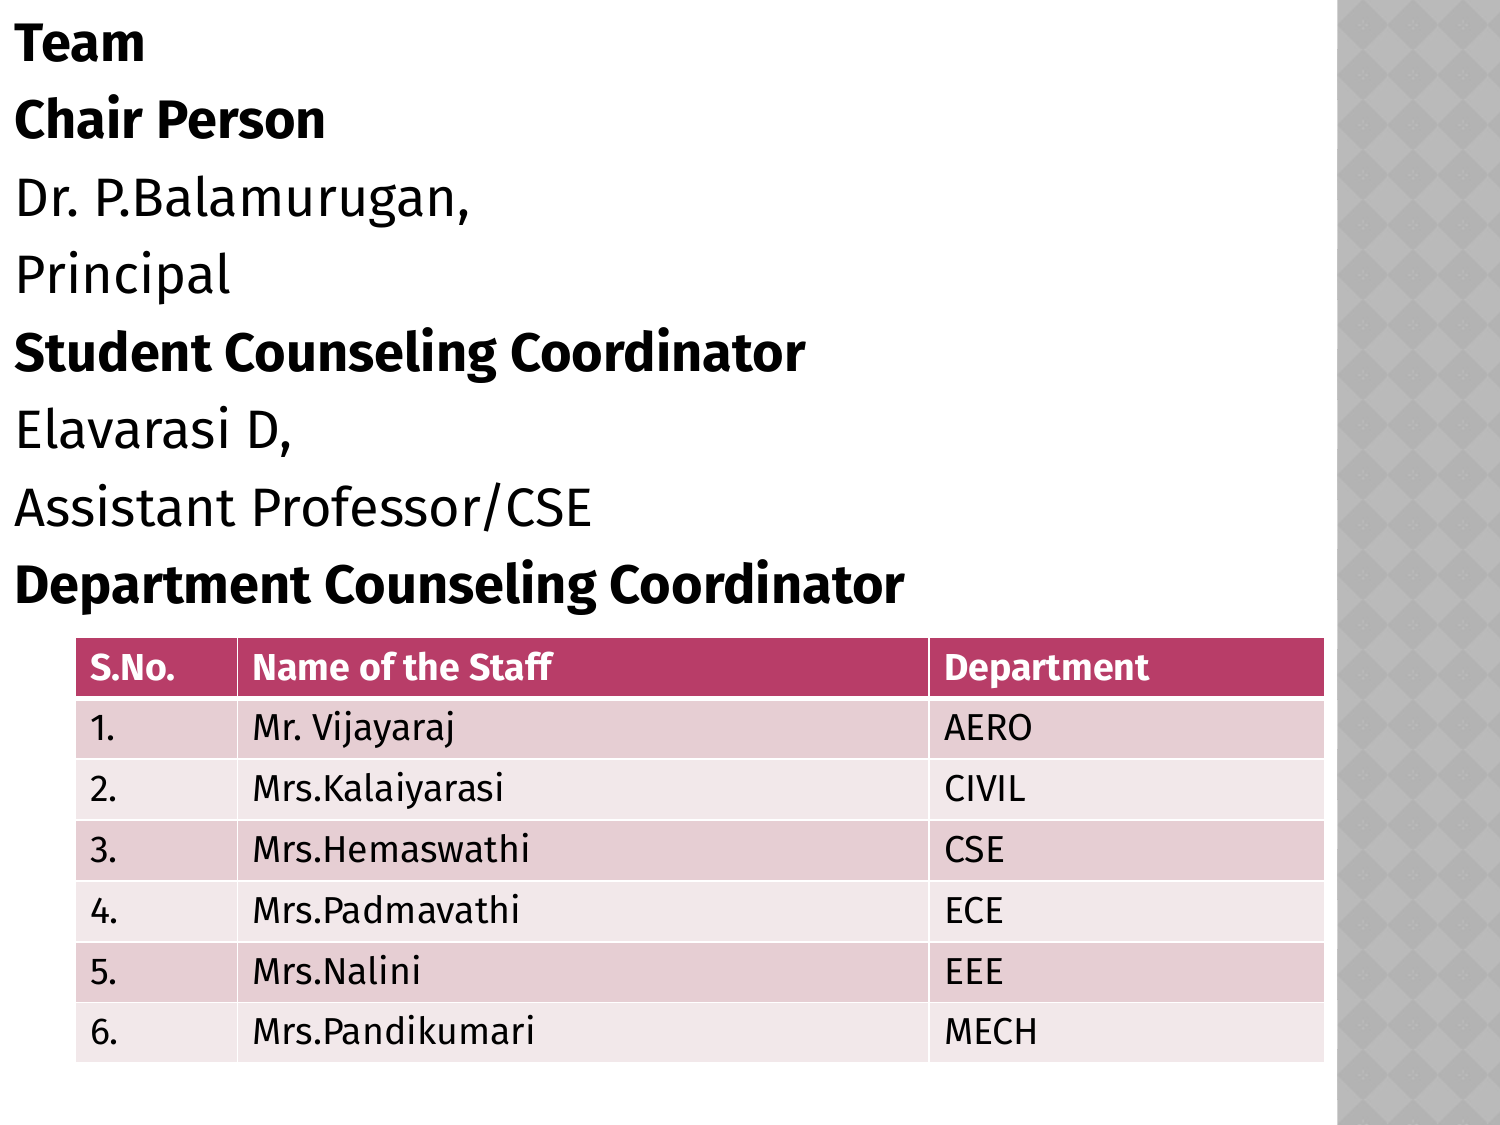

Team
Chair Person
Dr. P.Balamurugan,
Principal
Student Counseling Coordinator
Elavarasi D,
Assistant Professor/CSE
Department Counseling Coordinator

| S.No. | Name of the Staff | Department |
| --- | --- | --- |
| 1. | Mr. Vijayaraj | AERO |
| 2. | Mrs.Kalaiyarasi | CIVIL |
| 3. | Mrs.Hemaswathi | CSE |
| 4. | Mrs.Padmavathi | ECE |
| 5. | Mrs.Nalini | EEE |
| 6. | Mrs.Pandikumari | MECH |